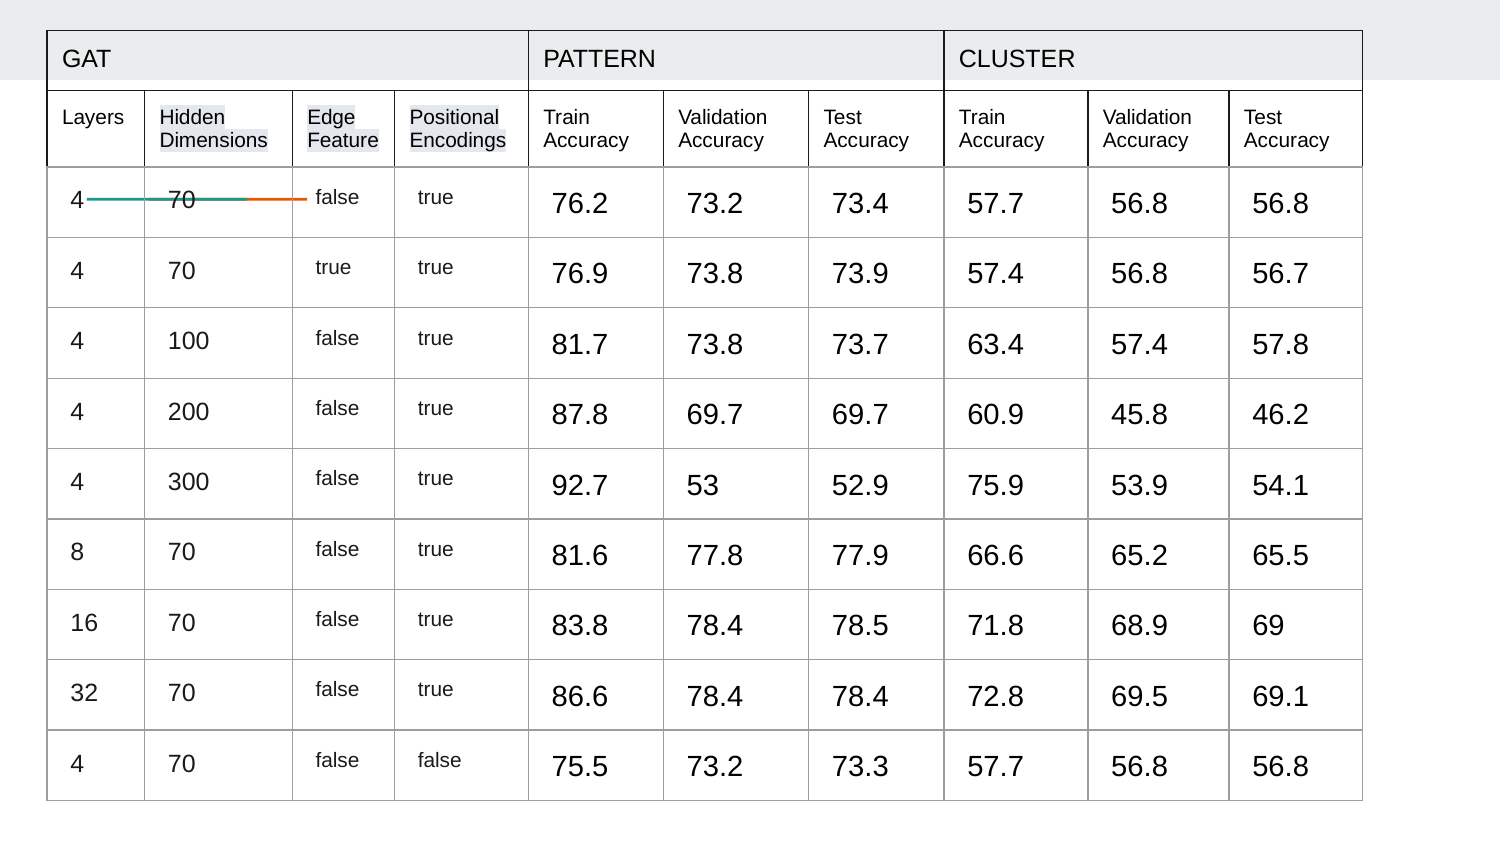

| GAT |  |  |  | PATTERN |  |  | CLUSTER |  |  |
| --- | --- | --- | --- | --- | --- | --- | --- | --- | --- |
| Layers | Hidden Dimensions | Edge Feature | Positional Encodings | Train Accuracy | Validation Accuracy | Test Accuracy | Train Accuracy | Validation Accuracy | Test Accuracy |
| 4 | 70 | false | true | 76.2 | 73.2 | 73.4 | 57.7 | 56.8 | 56.8 |
| 4 | 70 | true | true | 76.9 | 73.8 | 73.9 | 57.4 | 56.8 | 56.7 |
| 4 | 100 | false | true | 81.7 | 73.8 | 73.7 | 63.4 | 57.4 | 57.8 |
| 4 | 200 | false | true | 87.8 | 69.7 | 69.7 | 60.9 | 45.8 | 46.2 |
| 4 | 300 | false | true | 92.7 | 53 | 52.9 | 75.9 | 53.9 | 54.1 |
| 8 | 70 | false | true | 81.6 | 77.8 | 77.9 | 66.6 | 65.2 | 65.5 |
| 16 | 70 | false | true | 83.8 | 78.4 | 78.5 | 71.8 | 68.9 | 69 |
| 32 | 70 | false | true | 86.6 | 78.4 | 78.4 | 72.8 | 69.5 | 69.1 |
| 4 | 70 | false | false | 75.5 | 73.2 | 73.3 | 57.7 | 56.8 | 56.8 |